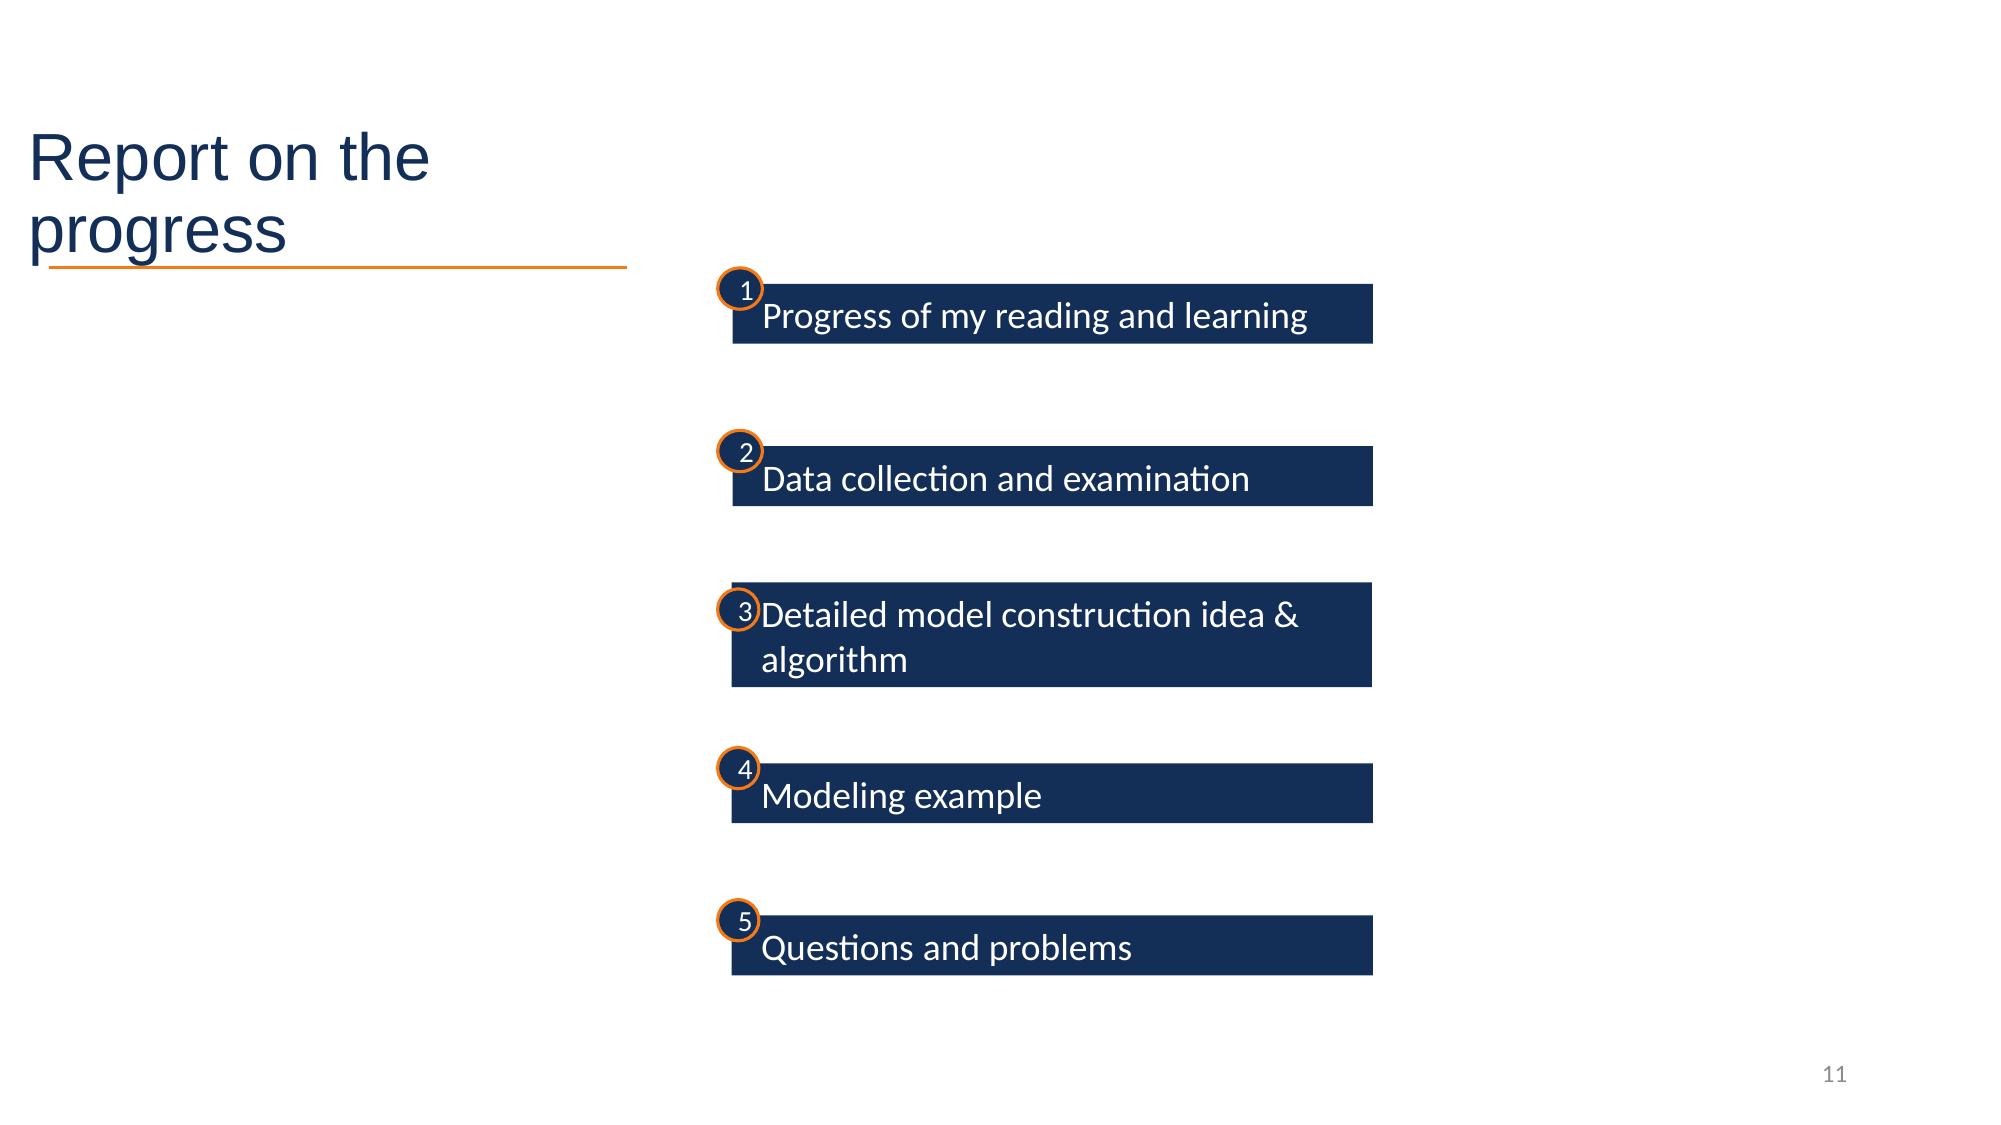

Report on the progress
1
Progress of my reading and learning
2
Data collection and examination
Detailed model construction idea & algorithm
3
4
Modeling example
5
Questions and problems
11